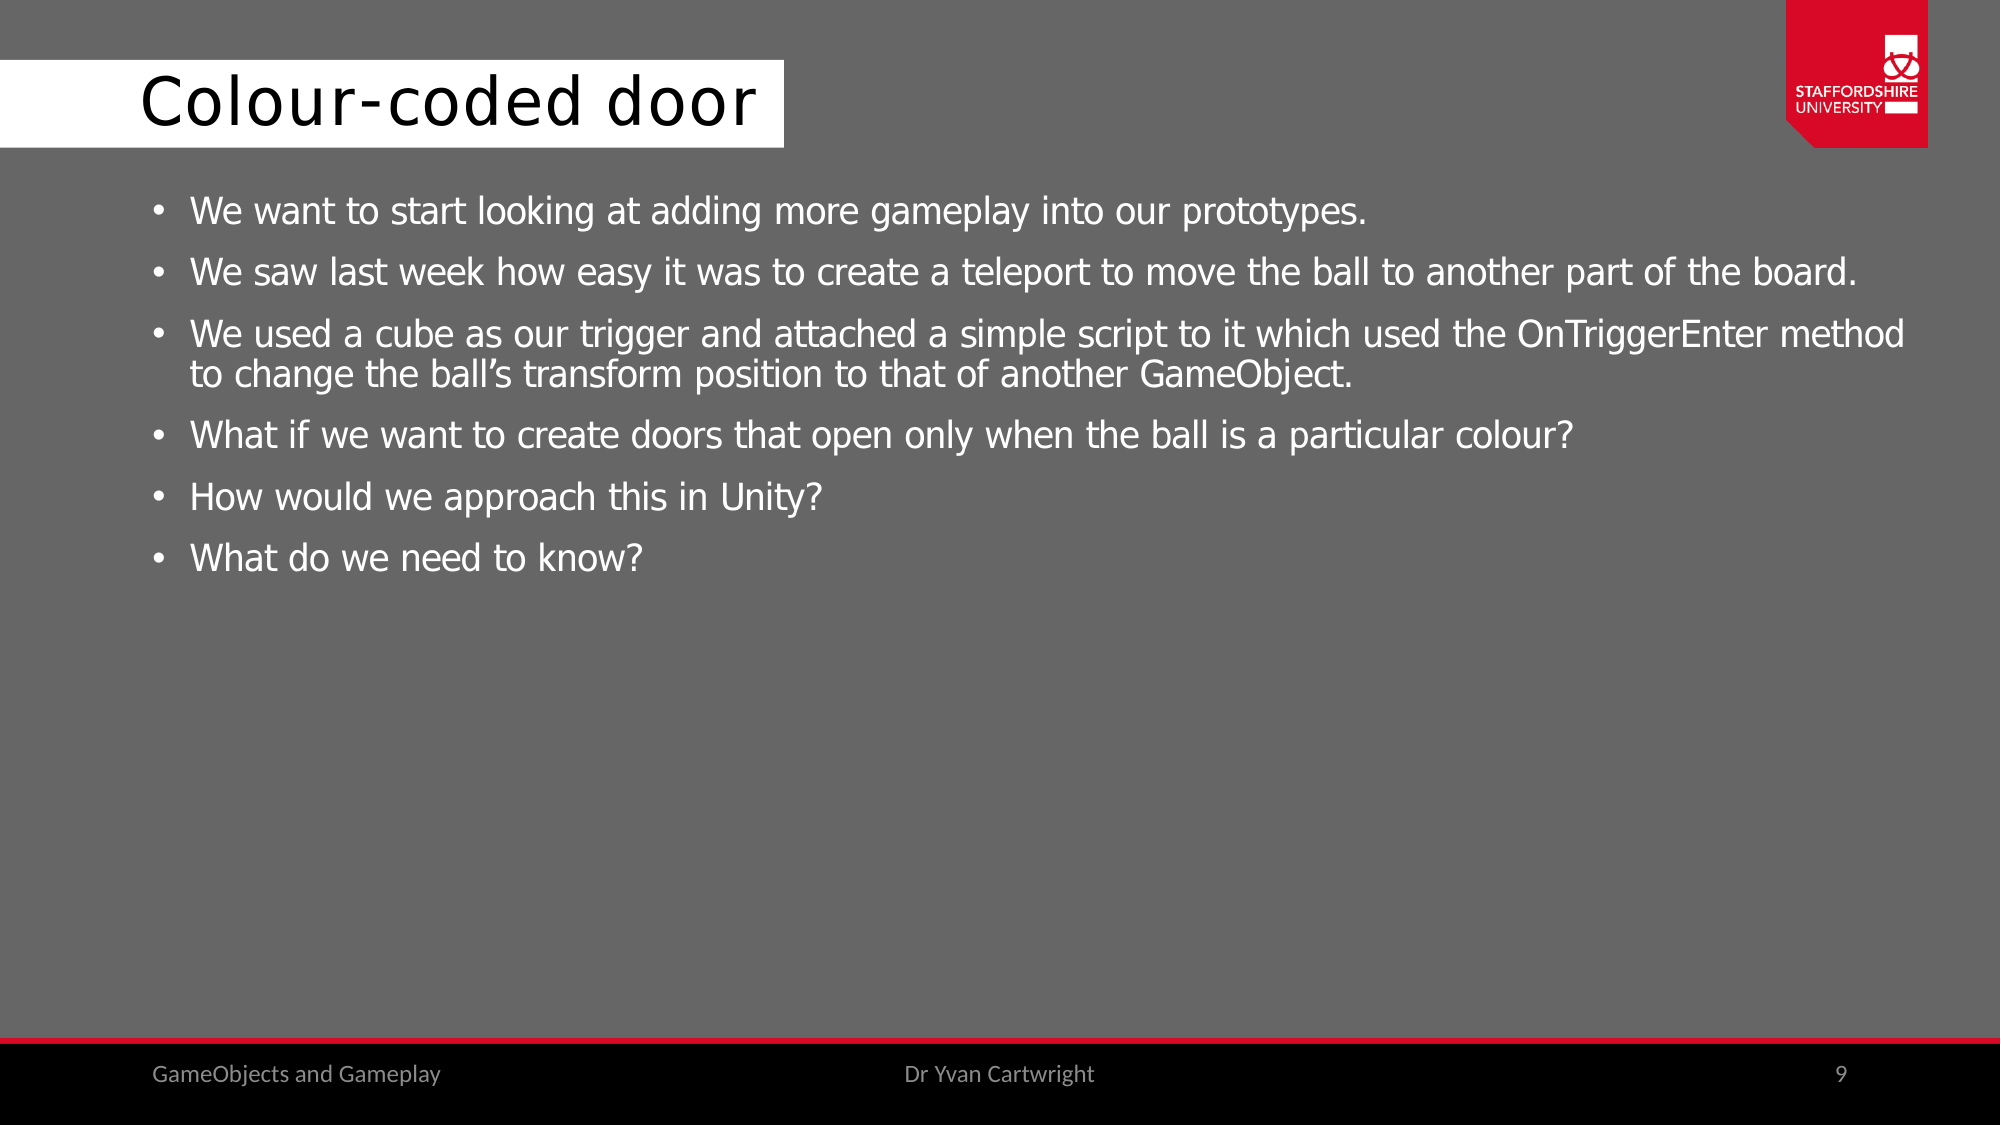

# Colour-coded door
We want to start looking at adding more gameplay into our prototypes.
We saw last week how easy it was to create a teleport to move the ball to another part of the board.
We used a cube as our trigger and attached a simple script to it which used the OnTriggerEnter method to change the ball’s transform position to that of another GameObject.
What if we want to create doors that open only when the ball is a particular colour?
How would we approach this in Unity?
What do we need to know?

GameObjects and Gameplay
Dr Yvan Cartwright
9